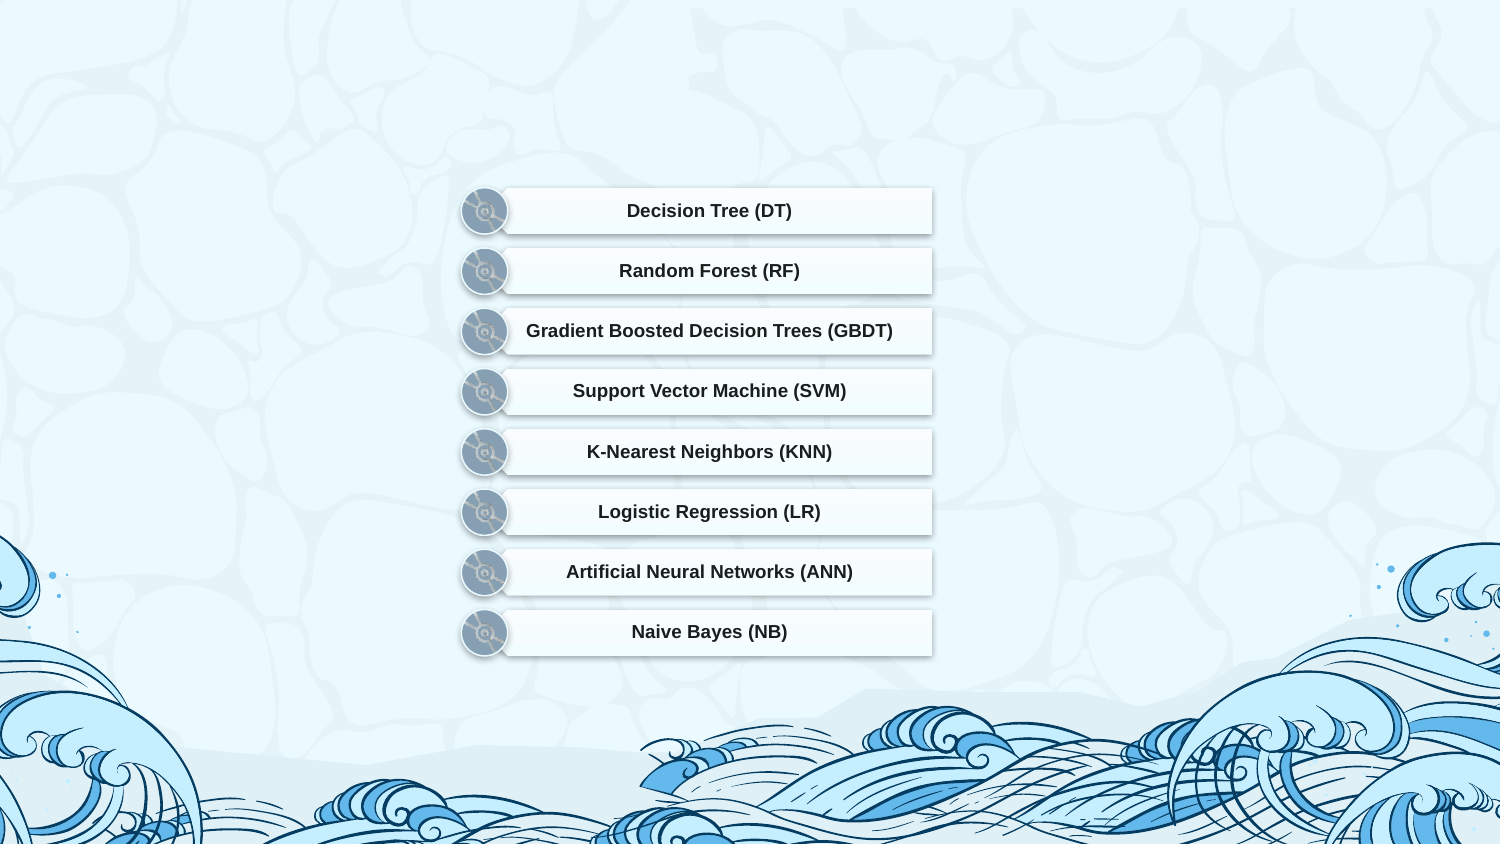

Decision Tree (DT)
Random Forest (RF)
Gradient Boosted Decision Trees (GBDT)
Support Vector Machine (SVM)
K-Nearest Neighbors (KNN)
Logistic Regression (LR)
Artificial Neural Networks (ANN)
Naive Bayes (NB)